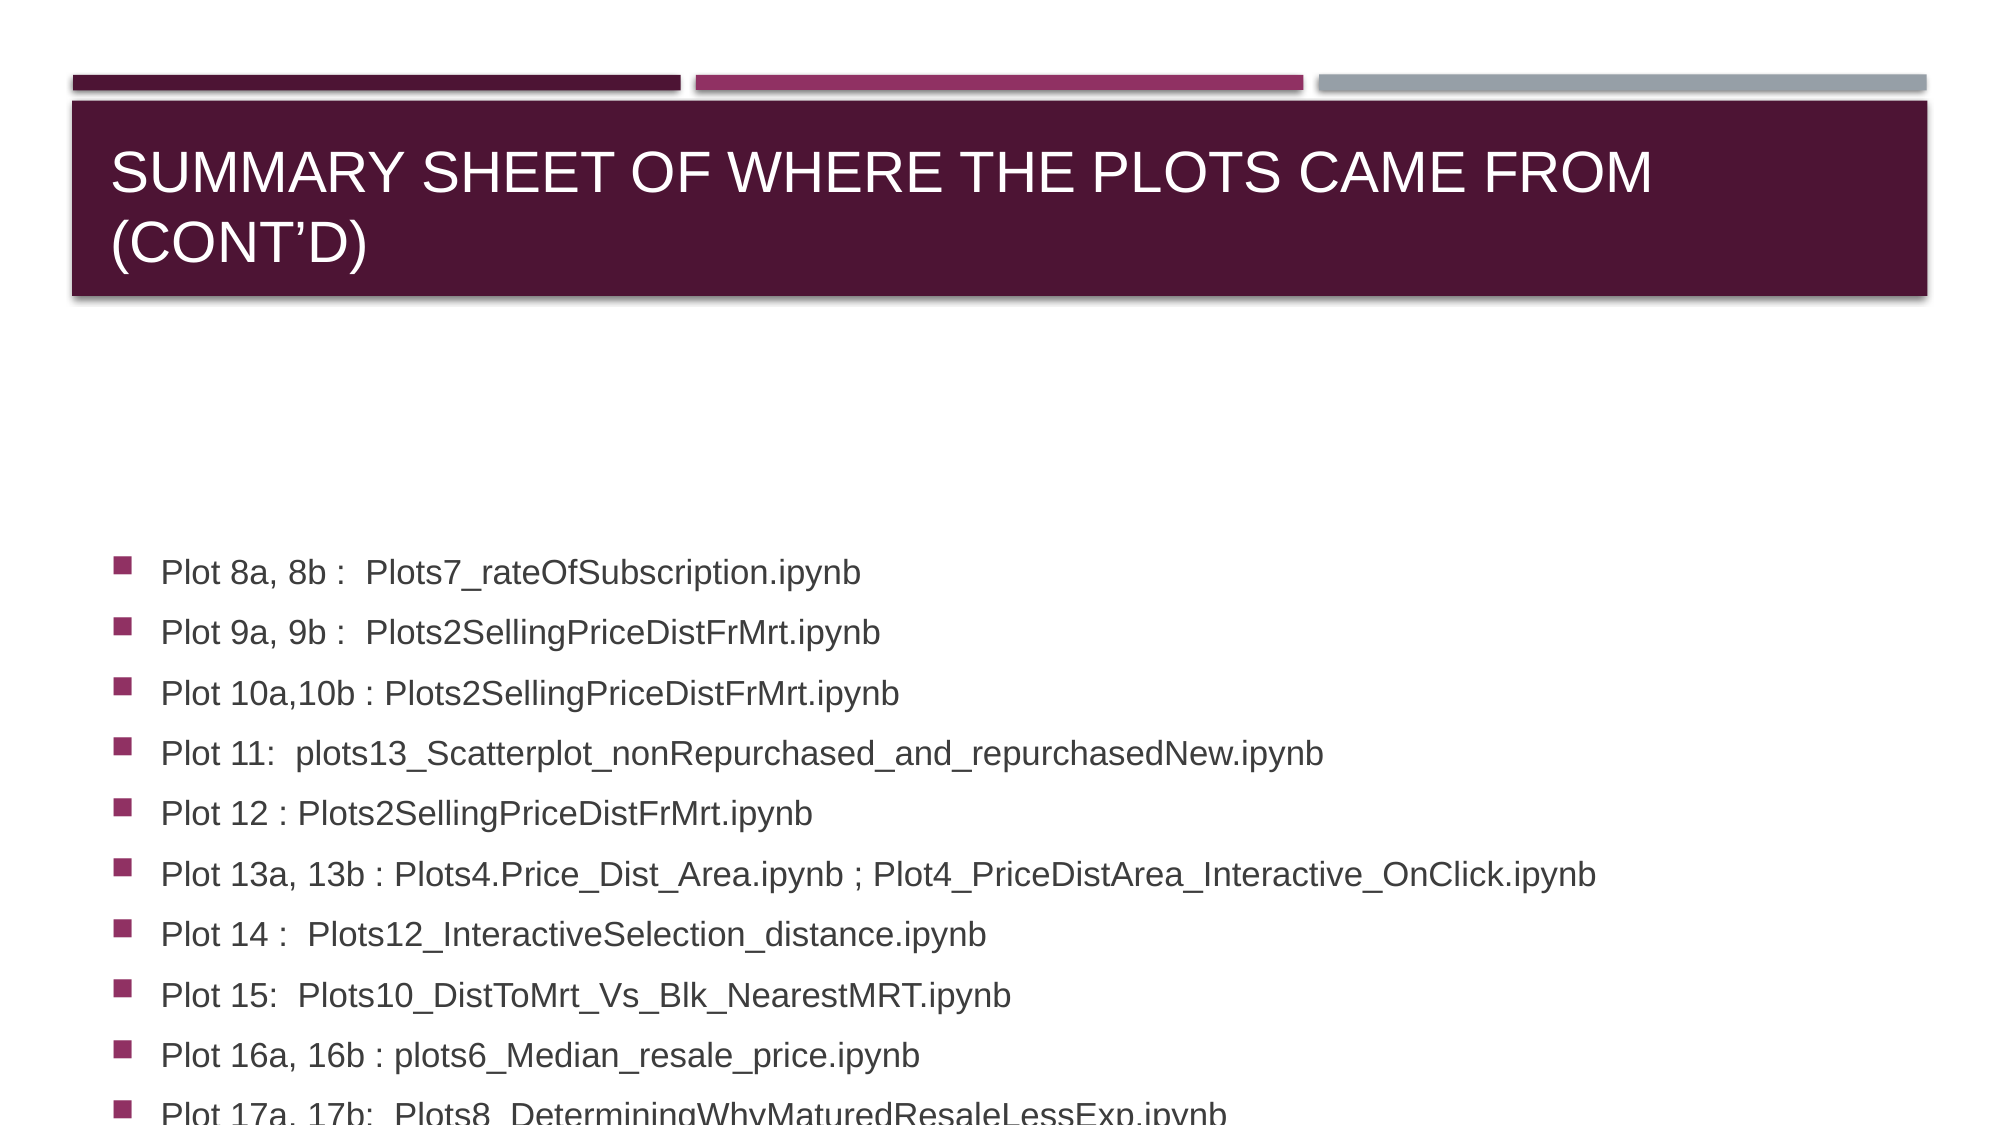

# Summary sheet of where the plots came from (Cont’d)
Plot 8a, 8b :  Plots7_rateOfSubscription.ipynb
Plot 9a, 9b :  Plots2SellingPriceDistFrMrt.ipynb
Plot 10a,10b : Plots2SellingPriceDistFrMrt.ipynb
Plot 11:  plots13_Scatterplot_nonRepurchased_and_repurchasedNew.ipynb
Plot 12 : Plots2SellingPriceDistFrMrt.ipynb
Plot 13a, 13b : Plots4.Price_Dist_Area.ipynb ; Plot4_PriceDistArea_Interactive_OnClick.ipynb
Plot 14 :  Plots12_InteractiveSelection_distance.ipynb
Plot 15:  Plots10_DistToMrt_Vs_Blk_NearestMRT.ipynb
Plot 16a, 16b : plots6_Median_resale_price.ipynb
Plot 17a, 17b:  Plots8_DeterminingWhyMaturedResaleLessExp.ipynb